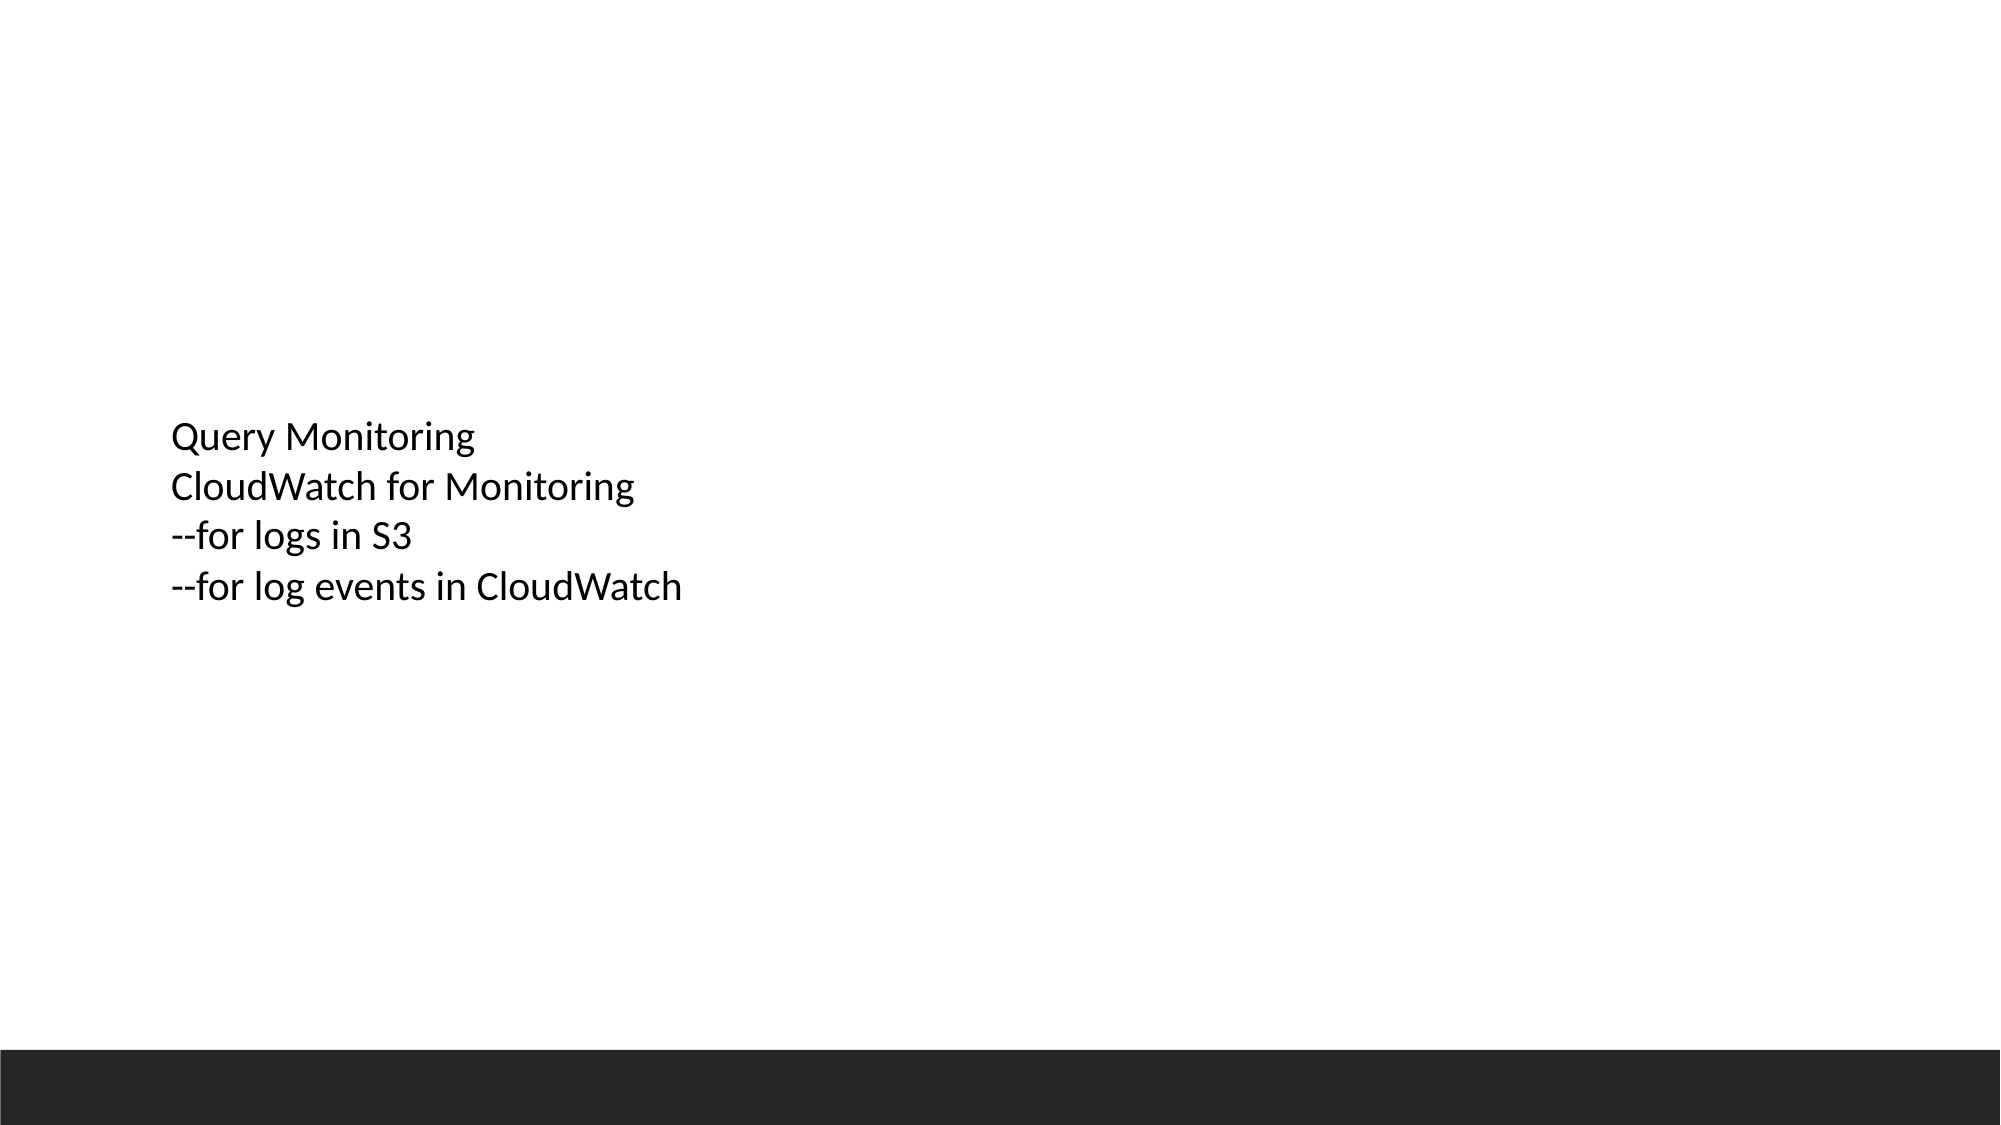

Query Monitoring
CloudWatch for Monitoring
--for logs in S3
--for log events in CloudWatch